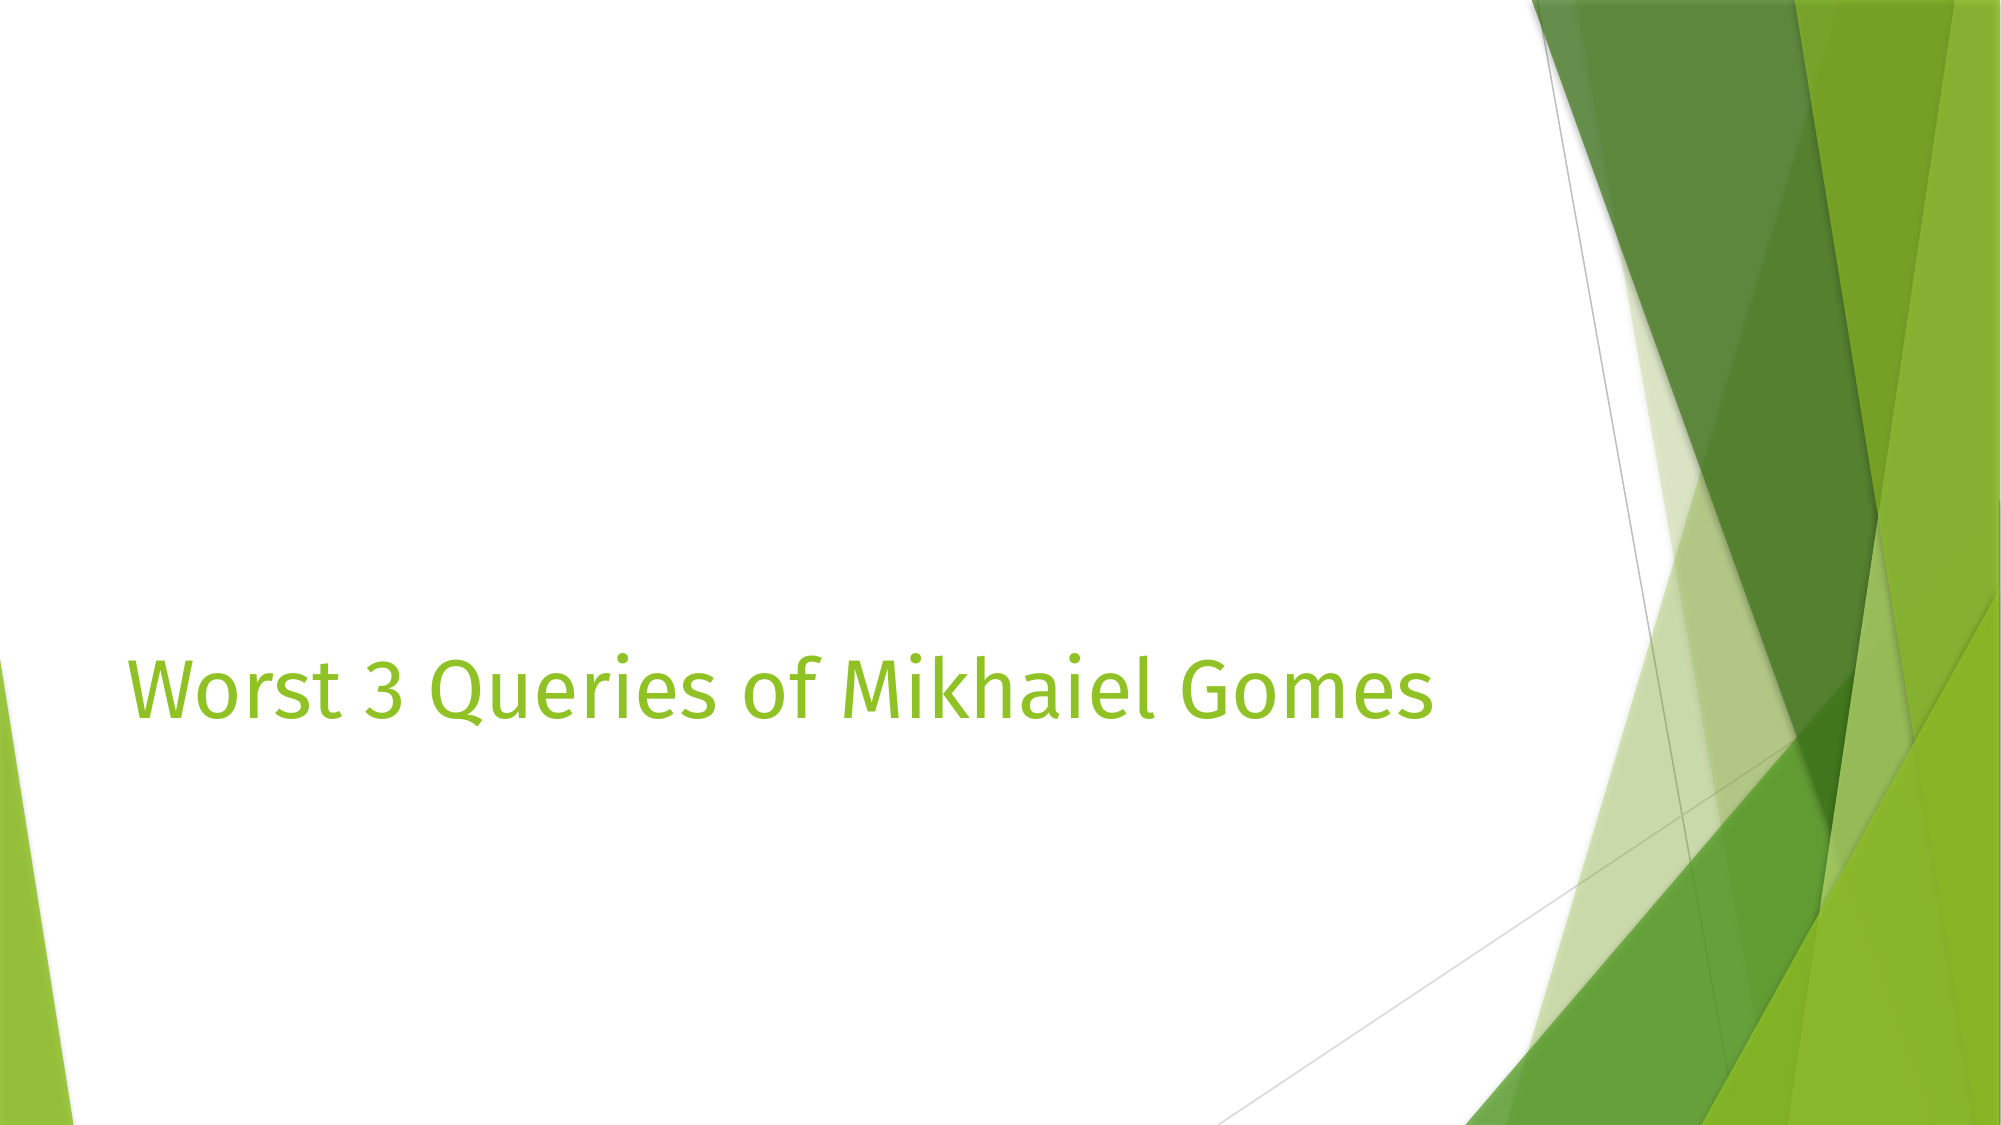

# Worst 3 Queries of Mikhaiel Gomes